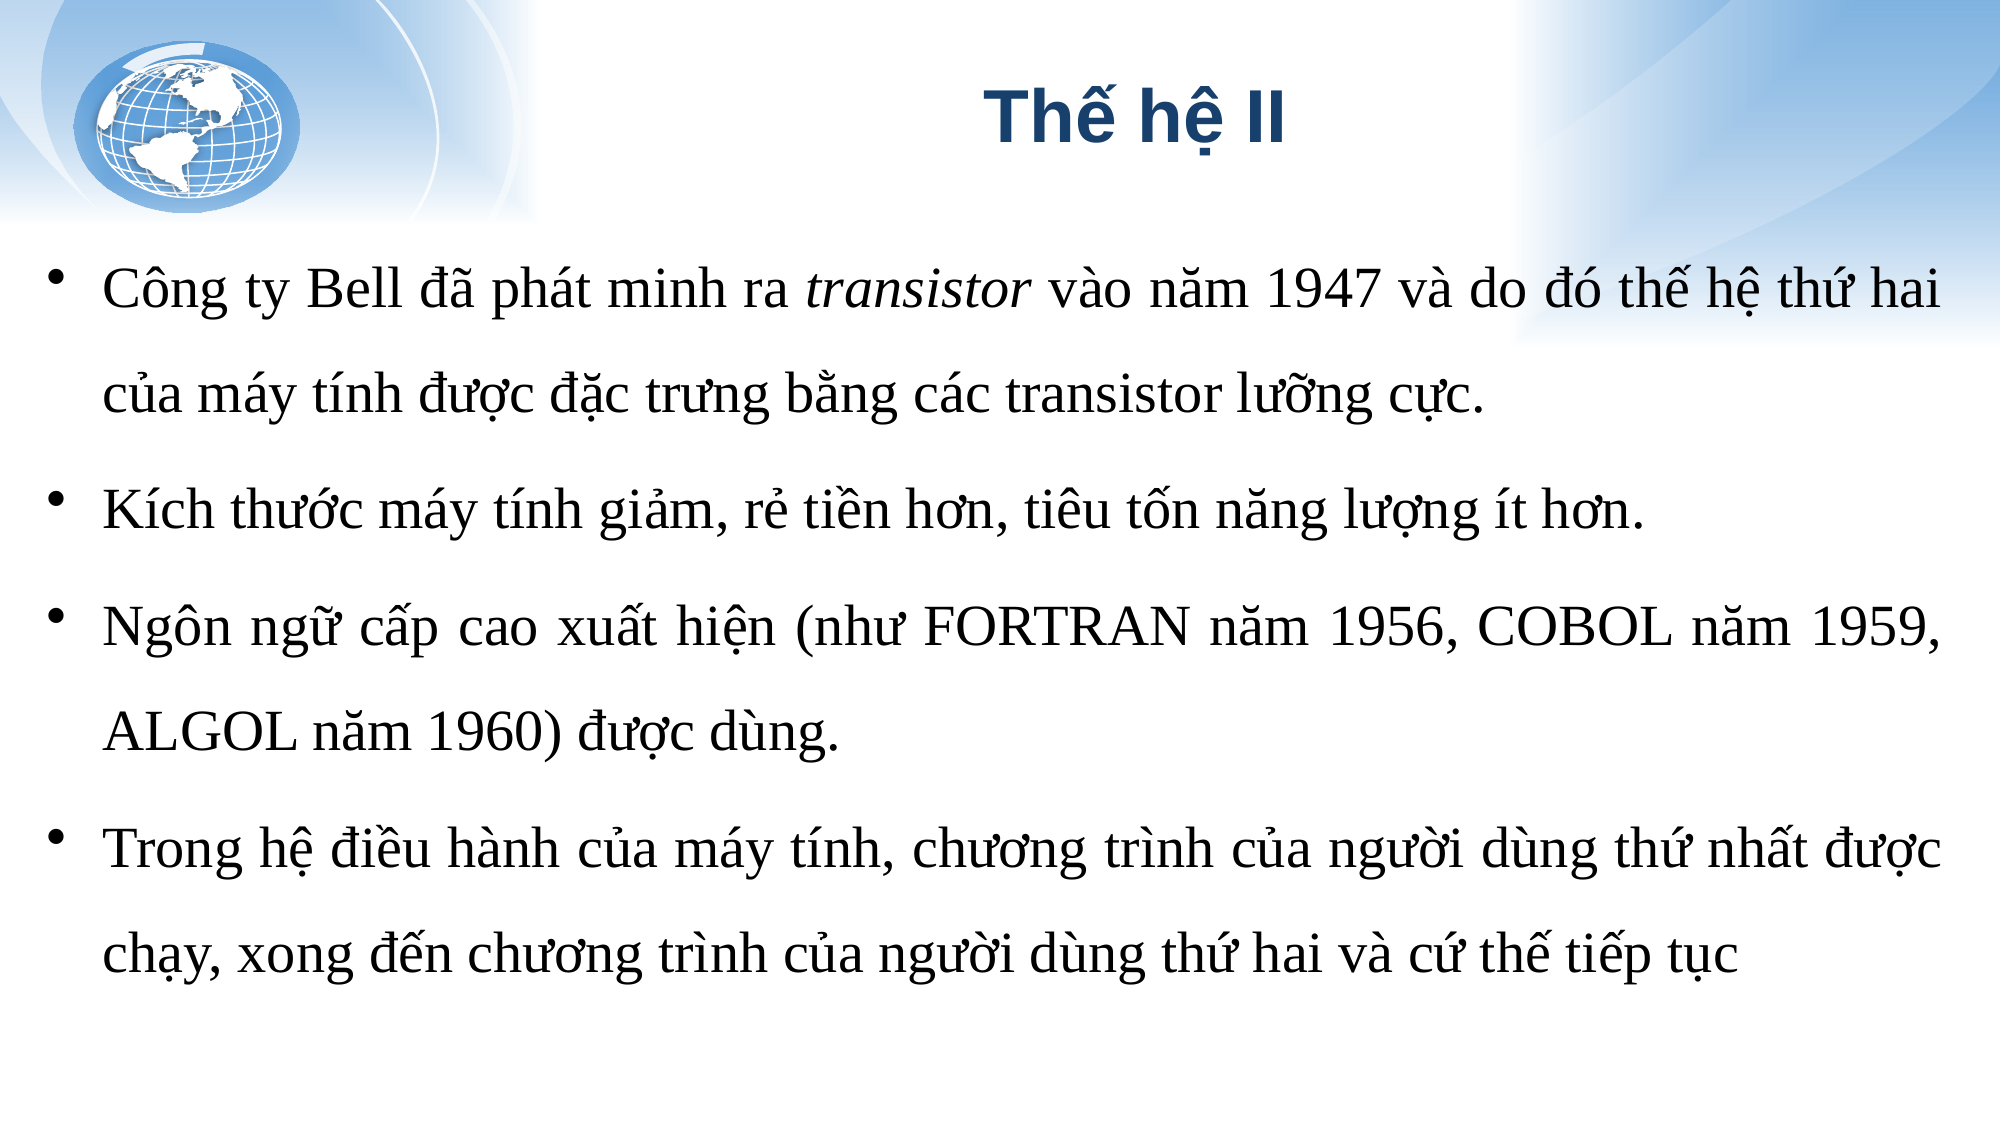

# Thế hệ II
Công ty Bell đã phát minh ra transistor vào năm 1947 và do đó thế hệ thứ hai của máy tính được đặc trưng bằng các transistor lưỡng cực.
Kích thước máy tính giảm, rẻ tiền hơn, tiêu tốn năng lượng ít hơn.
Ngôn ngữ cấp cao xuất hiện (như FORTRAN năm 1956, COBOL năm 1959, ALGOL năm 1960) được dùng.
Trong hệ điều hành của máy tính, chương trình của người dùng thứ nhất được chạy, xong đến chương trình của người dùng thứ hai và cứ thế tiếp tục